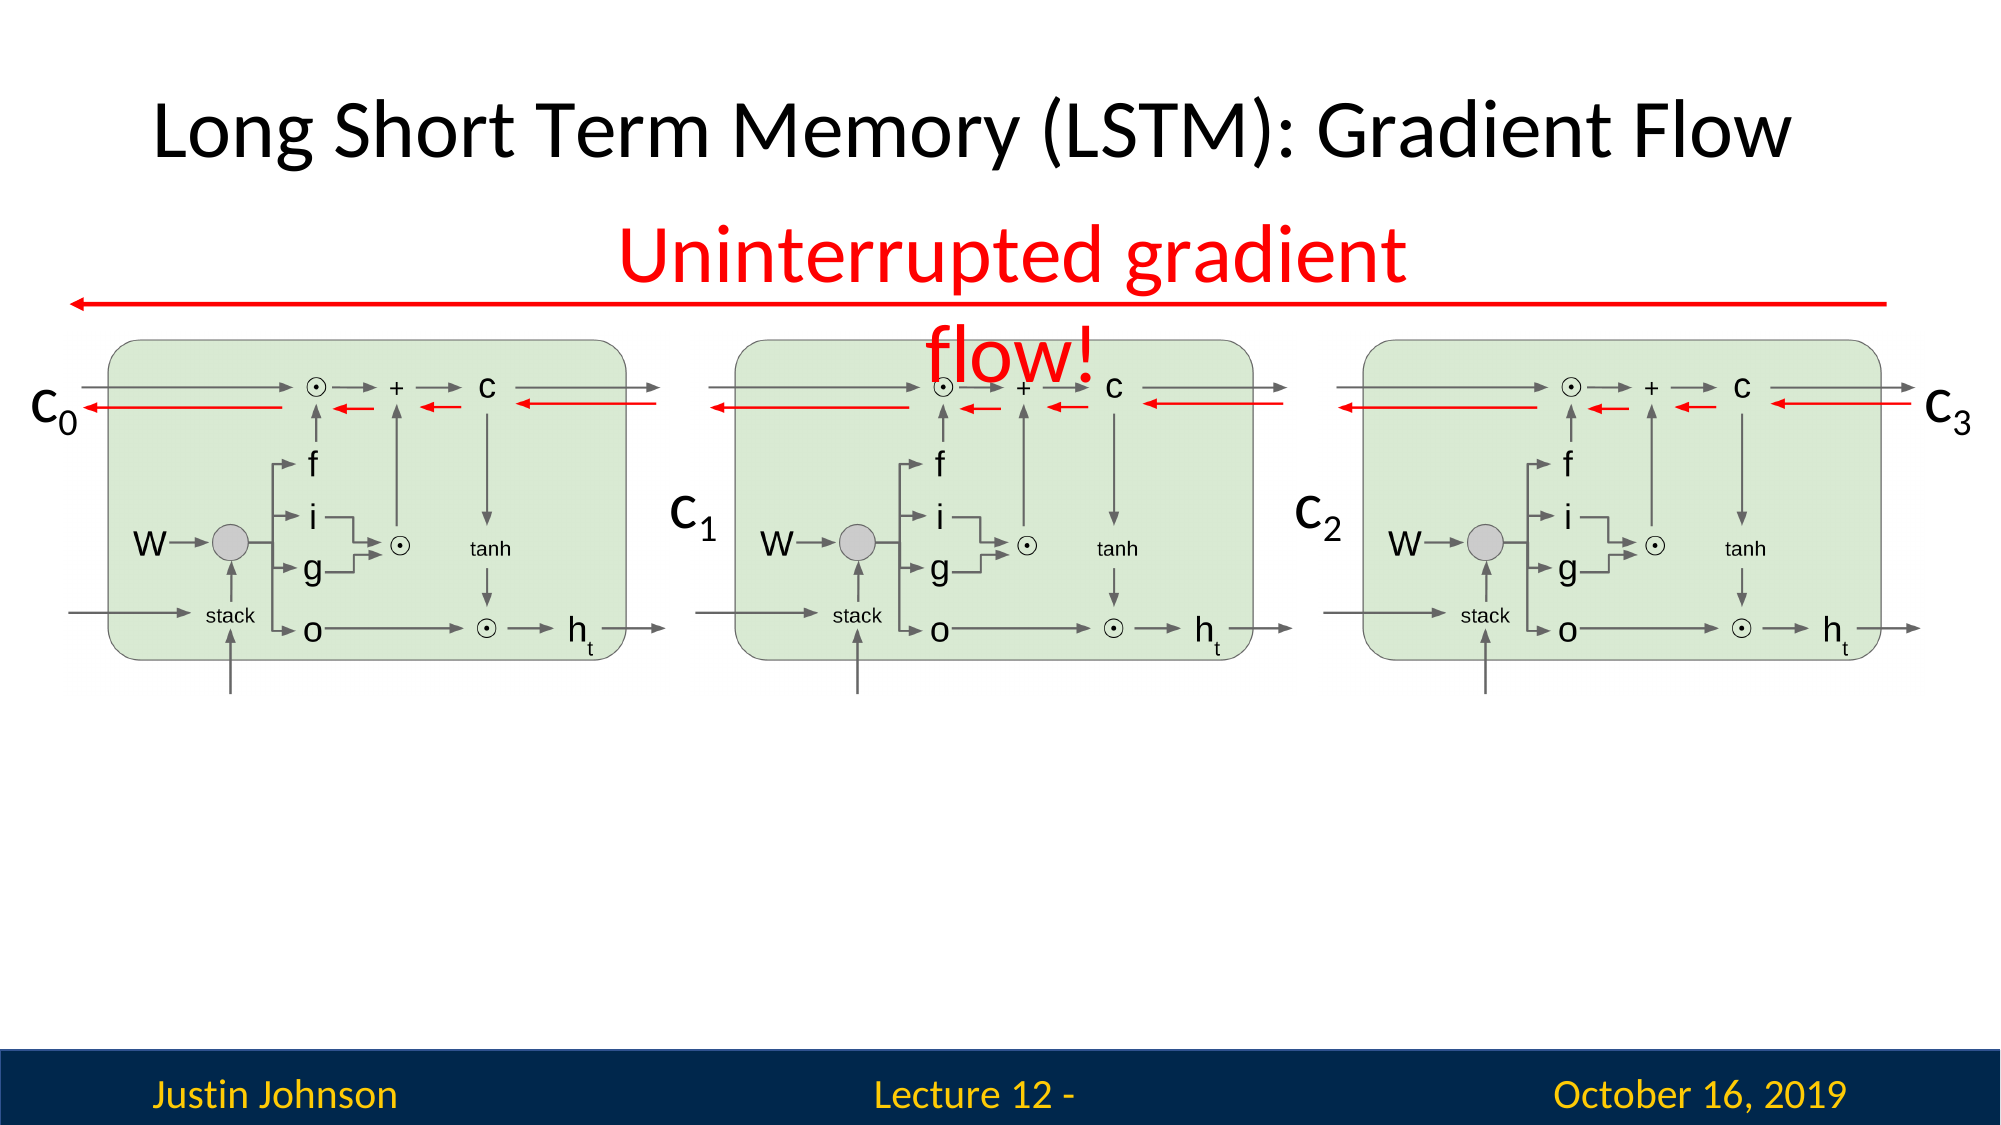

# Long Short Term Memory (LSTM): Gradient Flow
Uninterrupted gradient flow!
c1	c2

c0
c3
Justin Johnson
October 16, 2019
Lecture 12 - 129